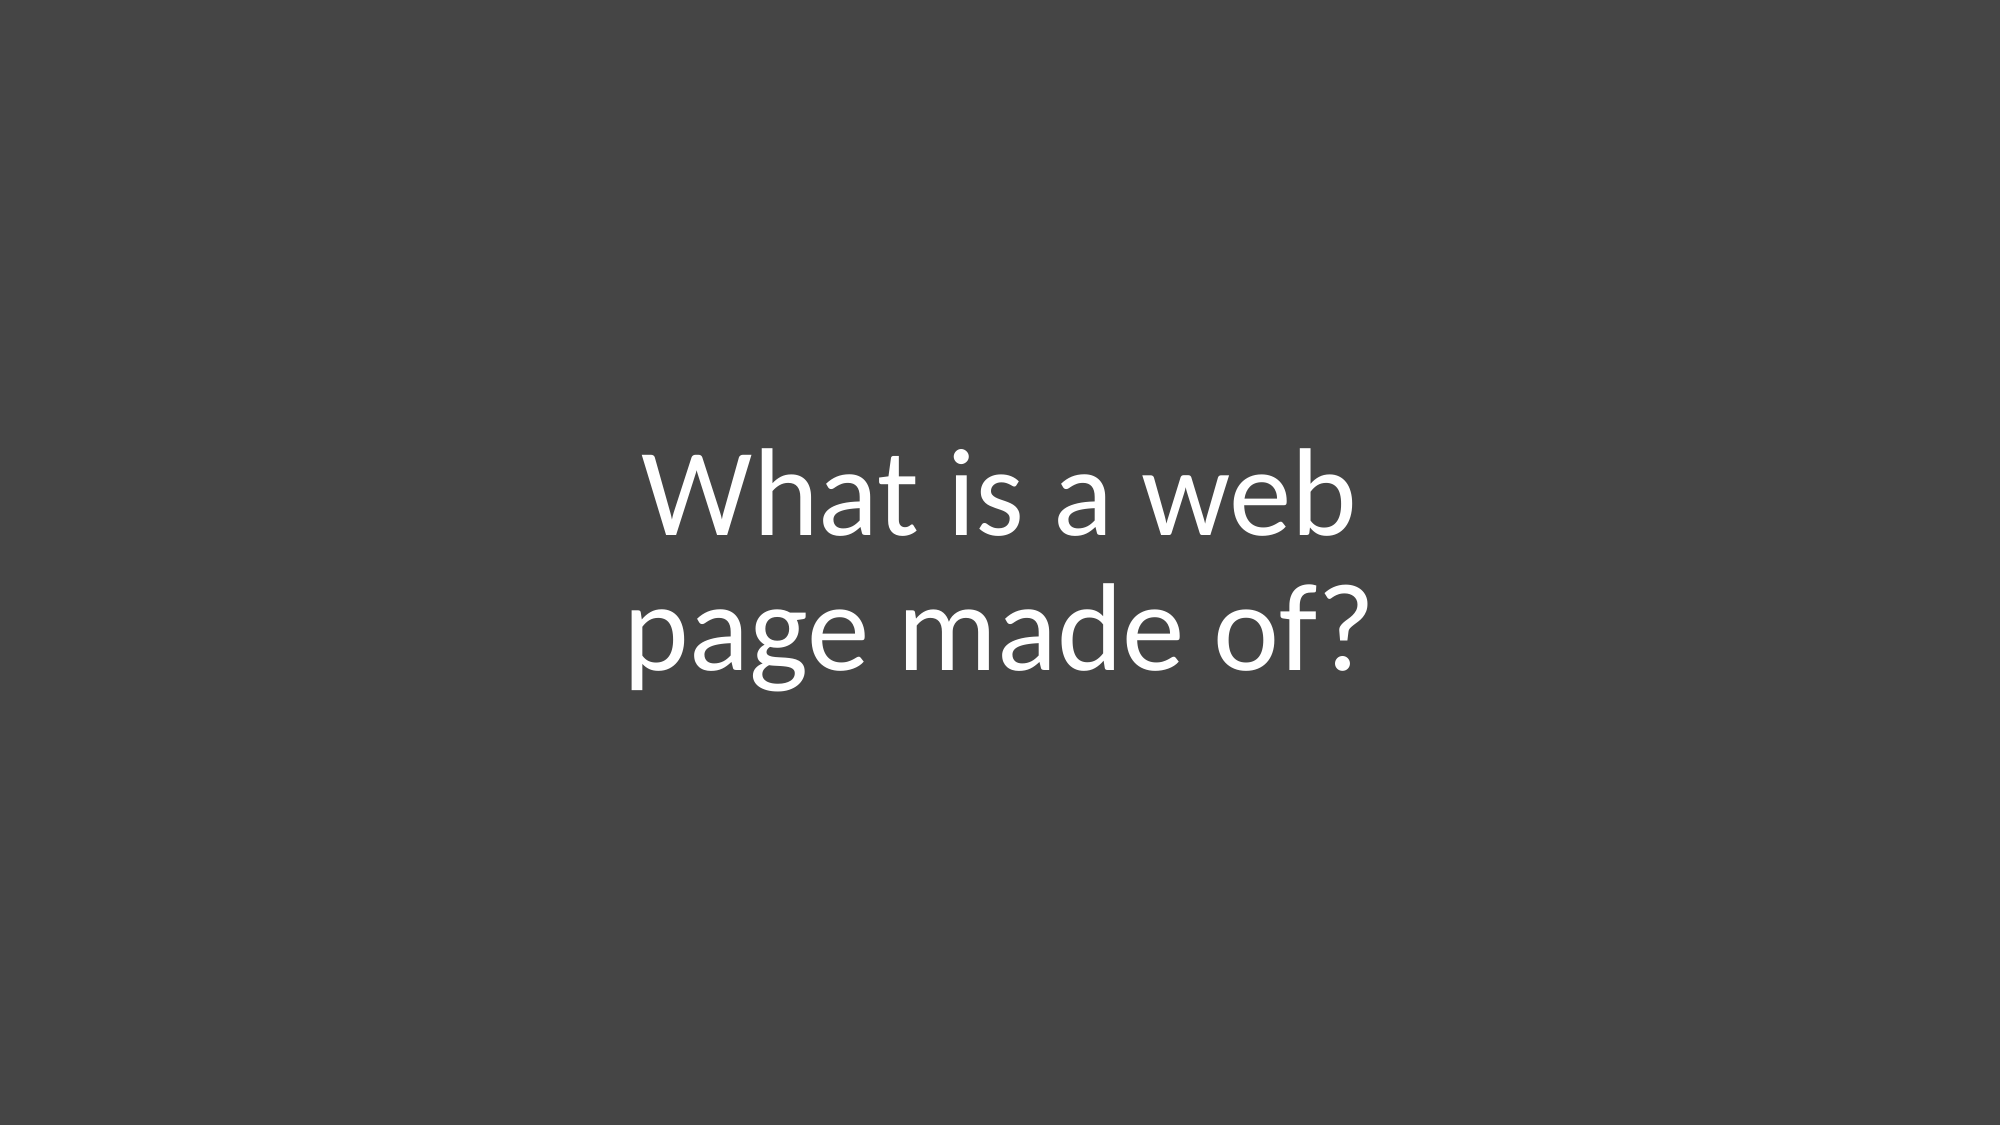

# What is a web page made of?